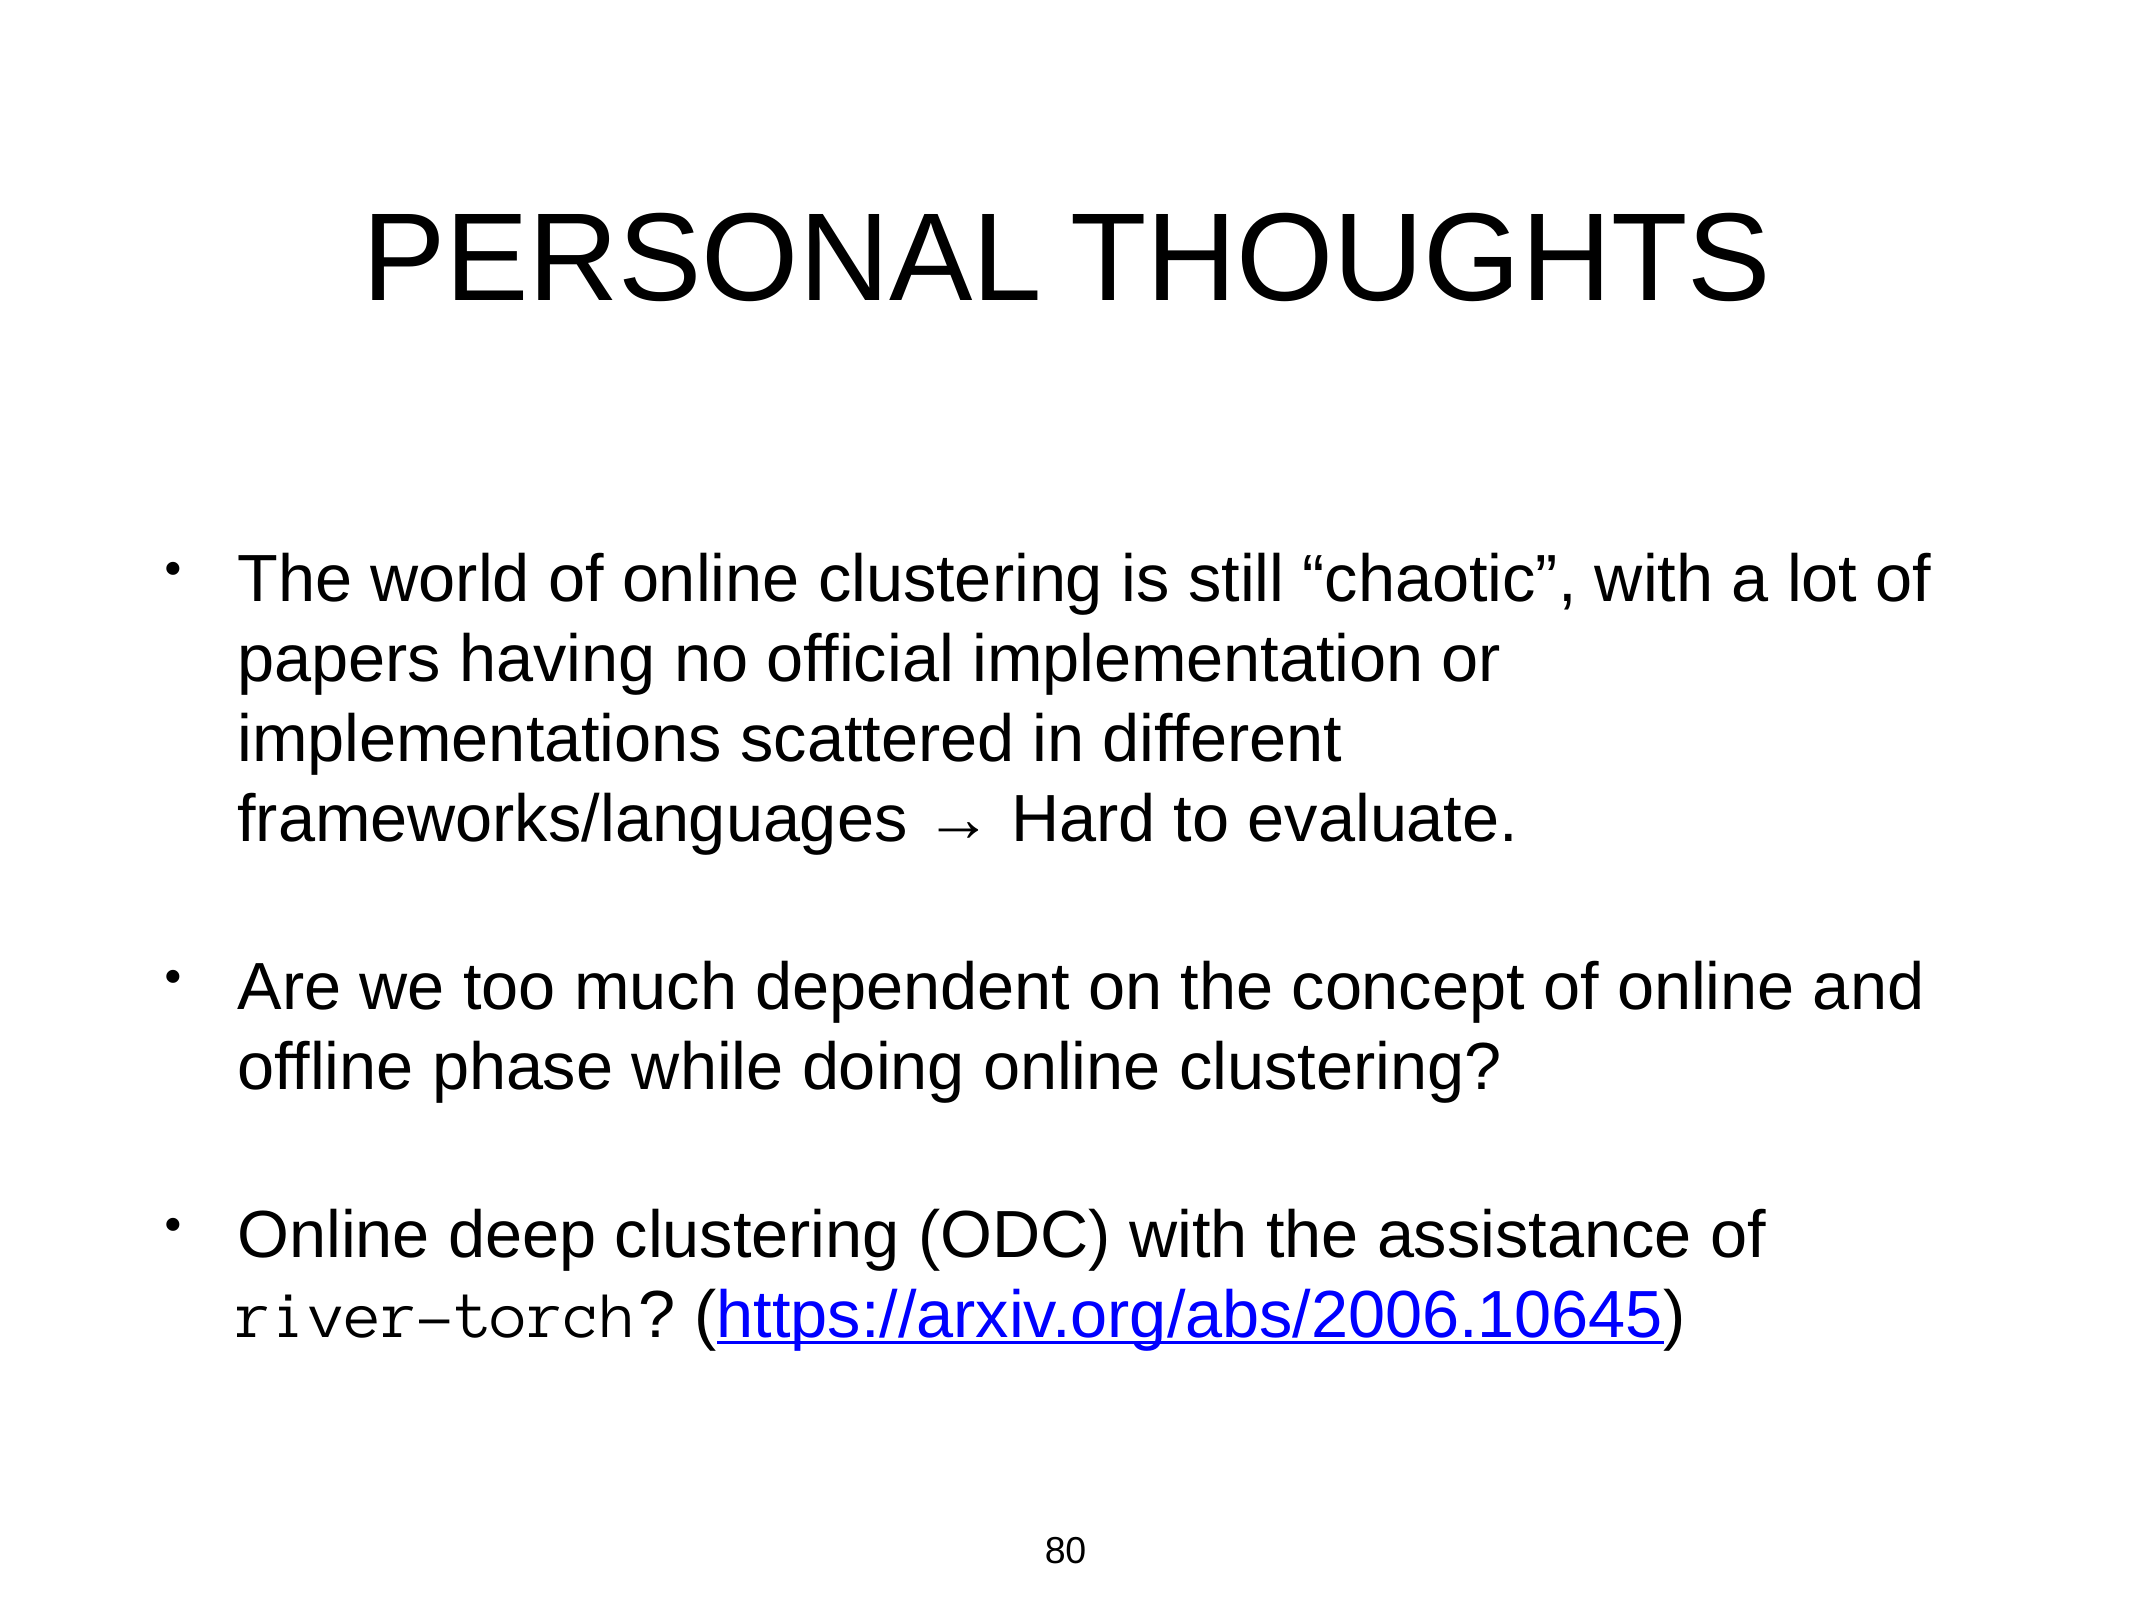

# PERSONAL THOUGHTS
The world of online clustering is still “chaotic”, with a lot of papers having no official implementation or implementations scattered in different frameworks/languages → Hard to evaluate.
Are we too much dependent on the concept of online and offline phase while doing online clustering?
Online deep clustering (ODC) with the assistance of river-torch? (https://arxiv.org/abs/2006.10645)
80